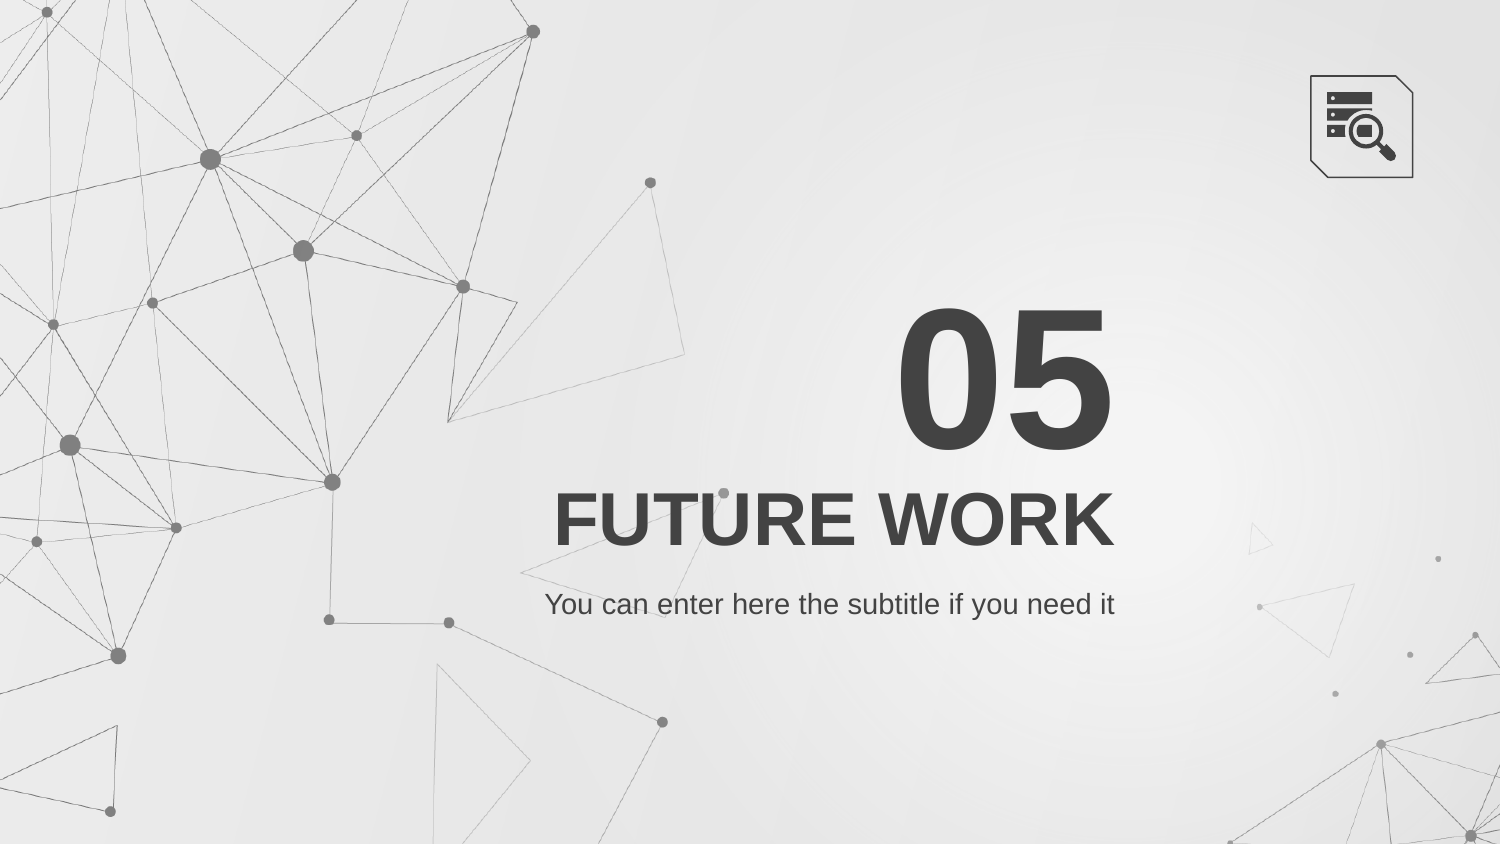

05
# FUTURE WORK
You can enter here the subtitle if you need it